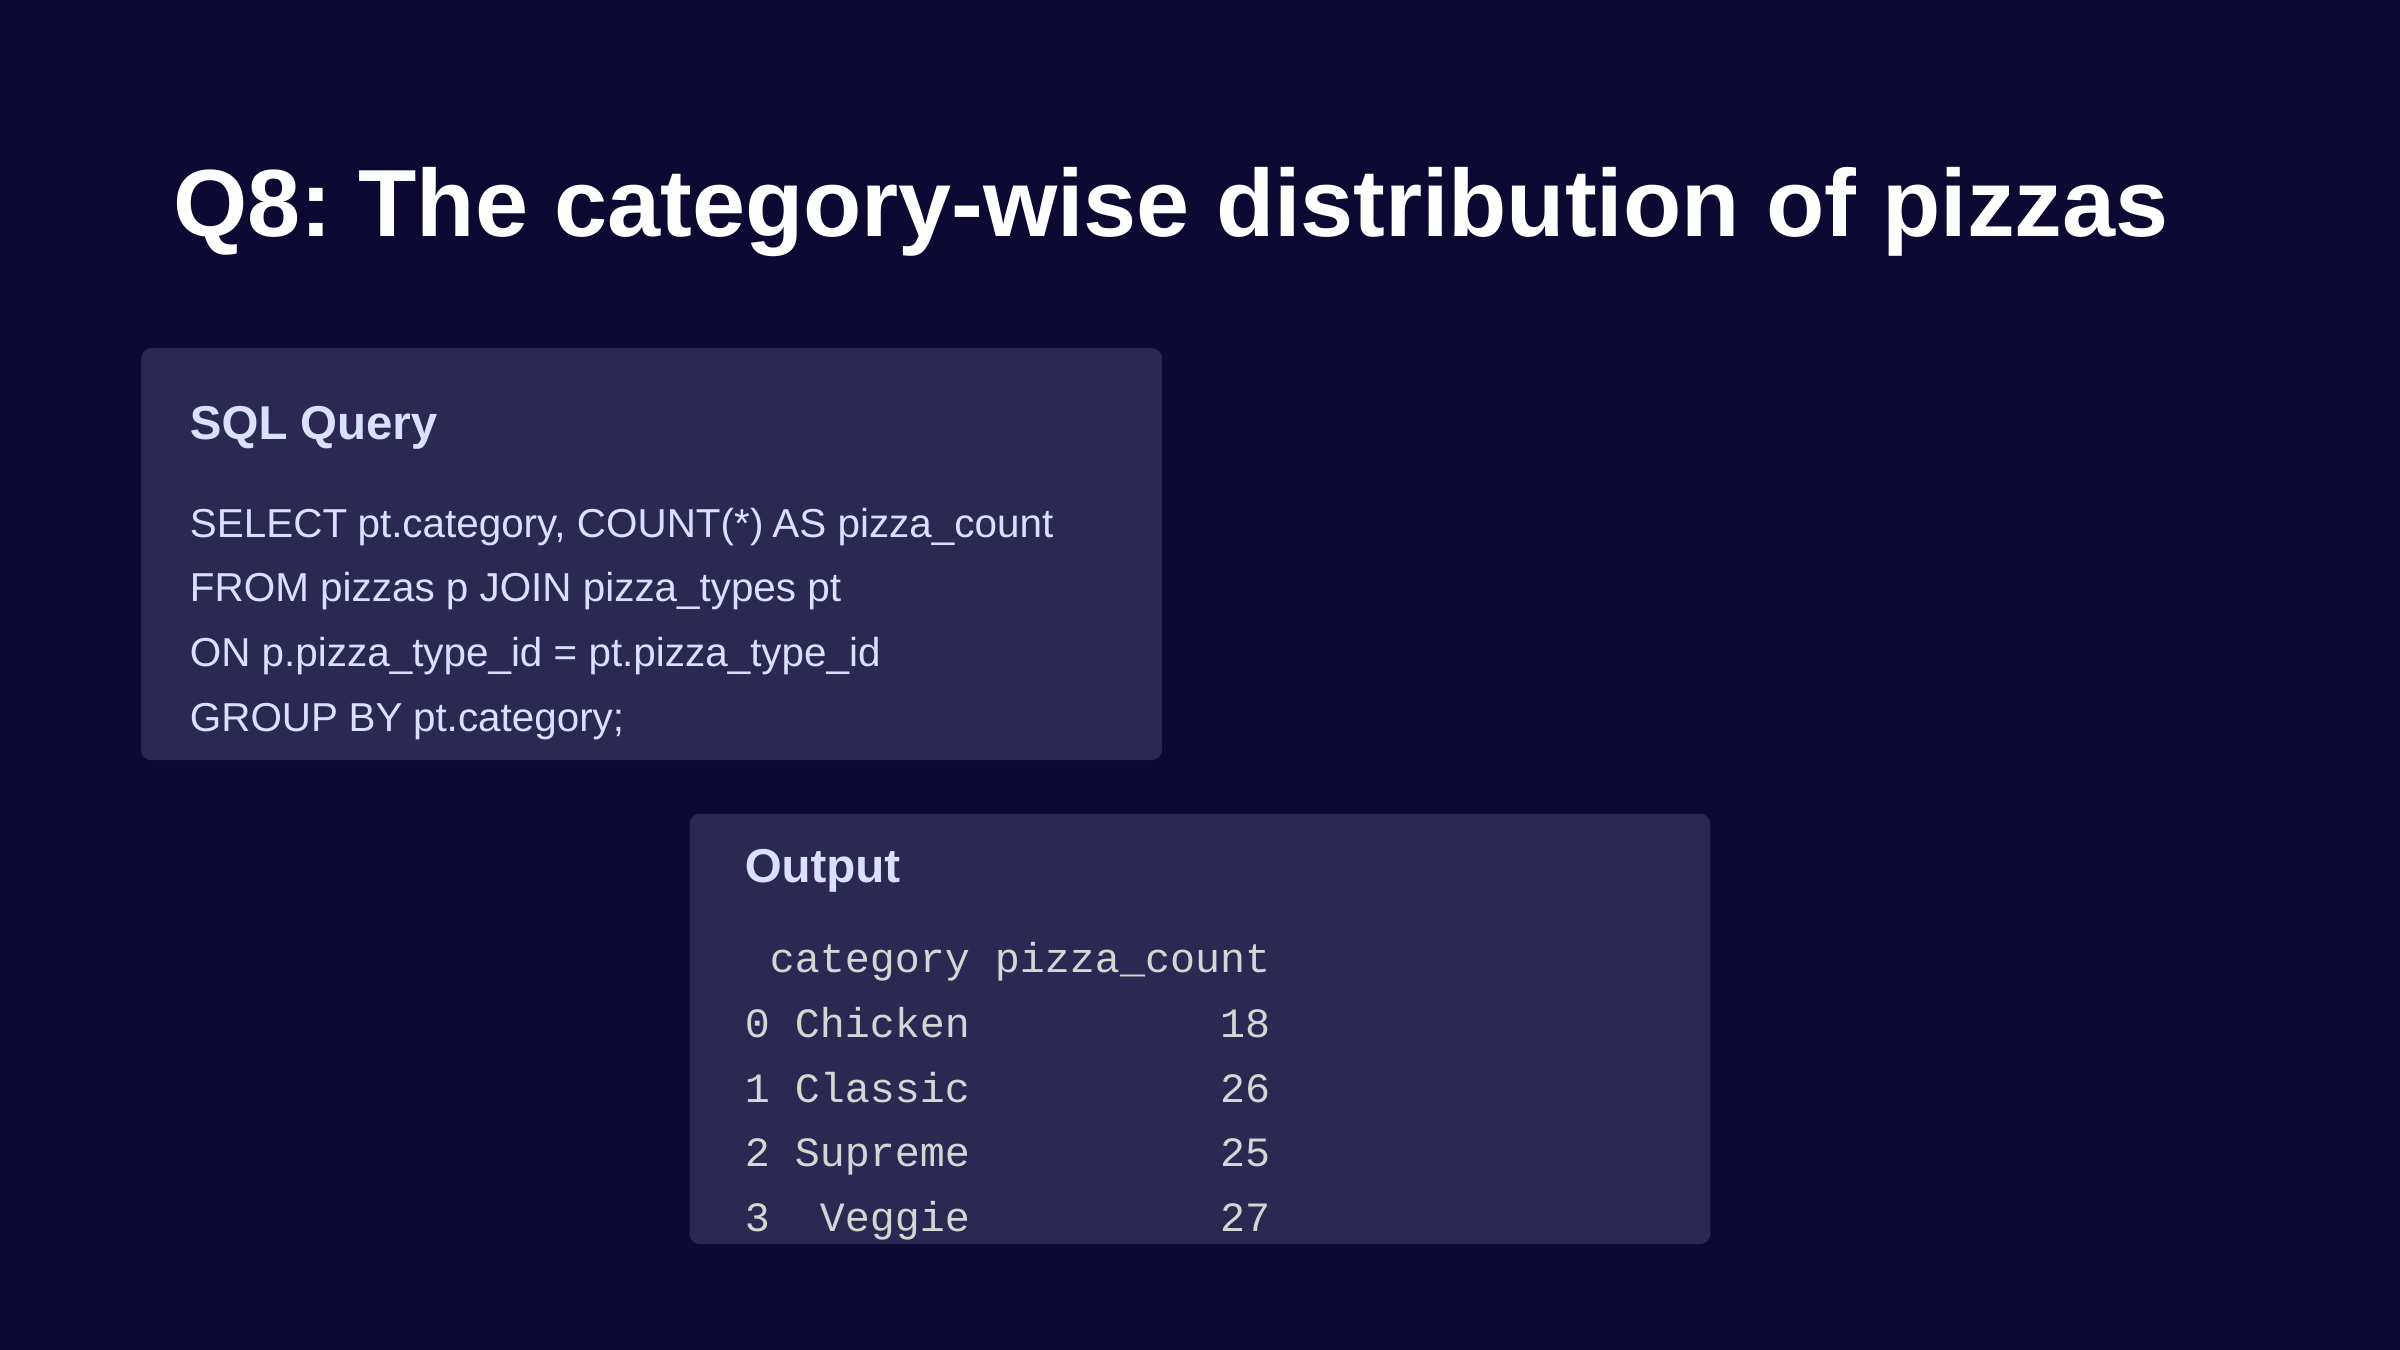

Q8: The category-wise distribution of pizzas

SQL Query
SELECT pt.category, COUNT(*) AS pizza_count
FROM pizzas p JOIN pizza_types pt
ON p.pizza_type_id = pt.pizza_type_id
GROUP BY pt.category;

Output
 category pizza_count
0 Chicken          18
1 Classic          26
2 Supreme          25
3  Veggie          27